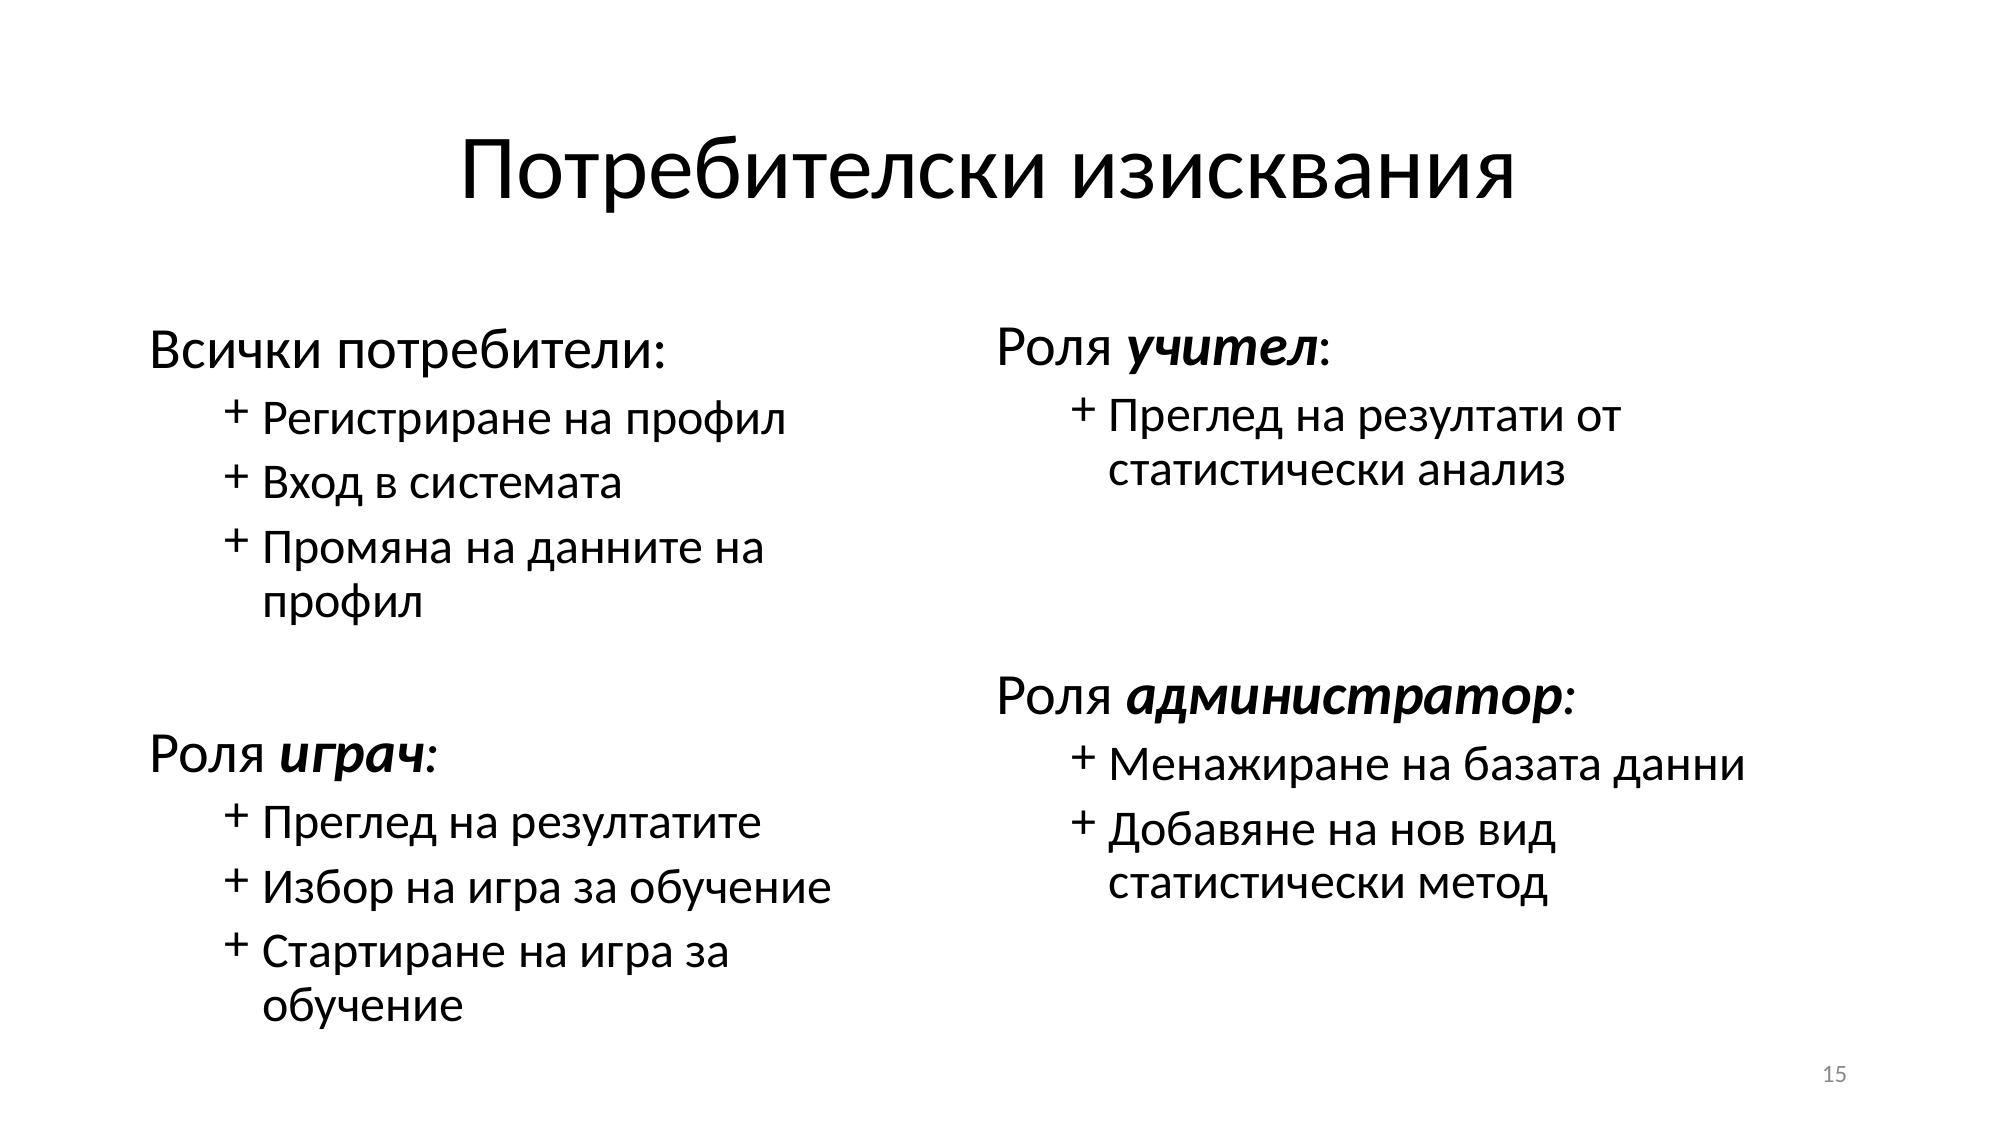

# Потребителски изисквания
Роля учител:
Преглед на резултати от статистически анализ

Роля администратор:
Менажиране на базата данни
Добавяне на нов вид статистически метод
Всички потребители:
Регистриране на профил
Вход в системата
Промяна на данните на профил

Роля играч:
Преглед на резултатите
Избор на игра за обучение
Стартиране на игра за обучение
15